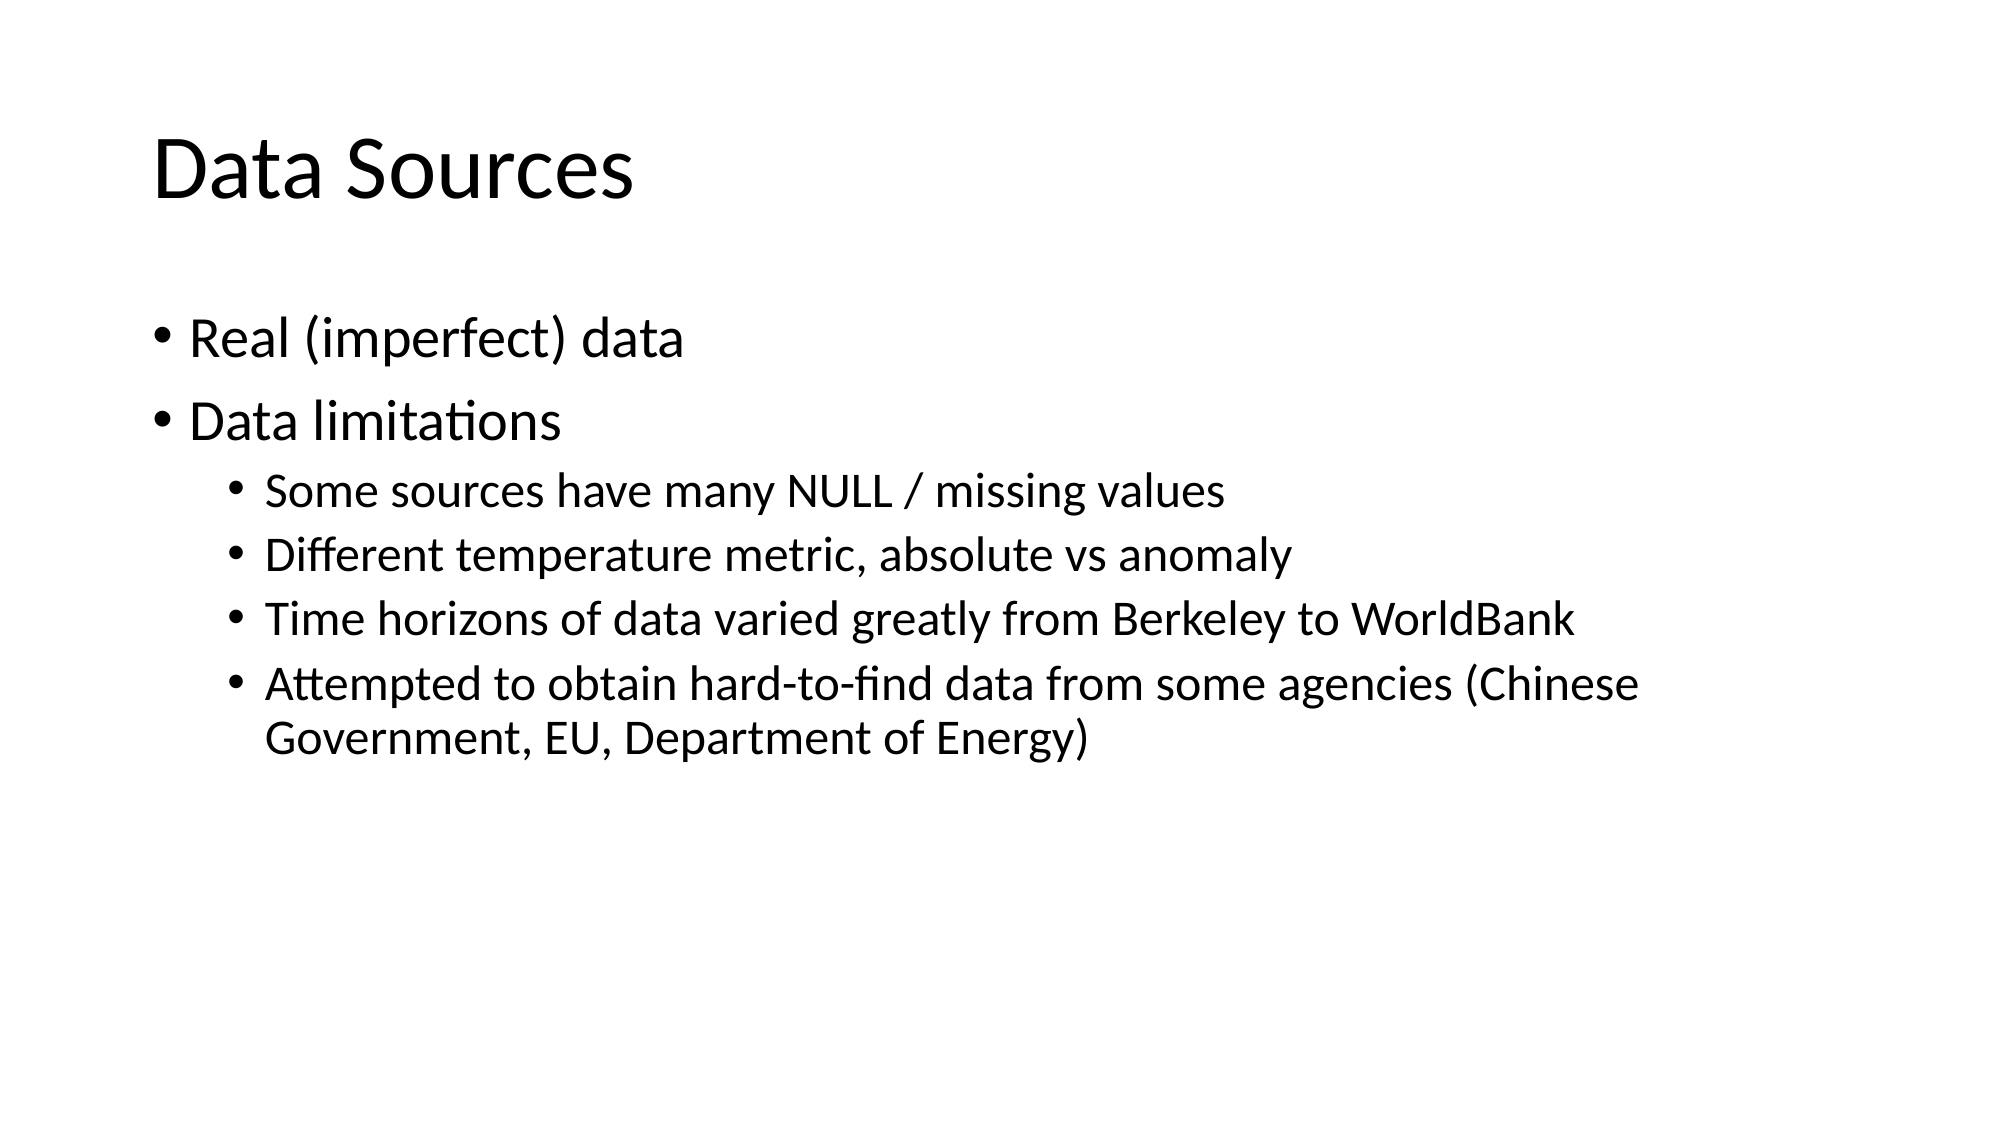

# Data Sources
Real (imperfect) data
Data limitations
Some sources have many NULL / missing values
Different temperature metric, absolute vs anomaly
Time horizons of data varied greatly from Berkeley to WorldBank
Attempted to obtain hard-to-find data from some agencies (Chinese Government, EU, Department of Energy)